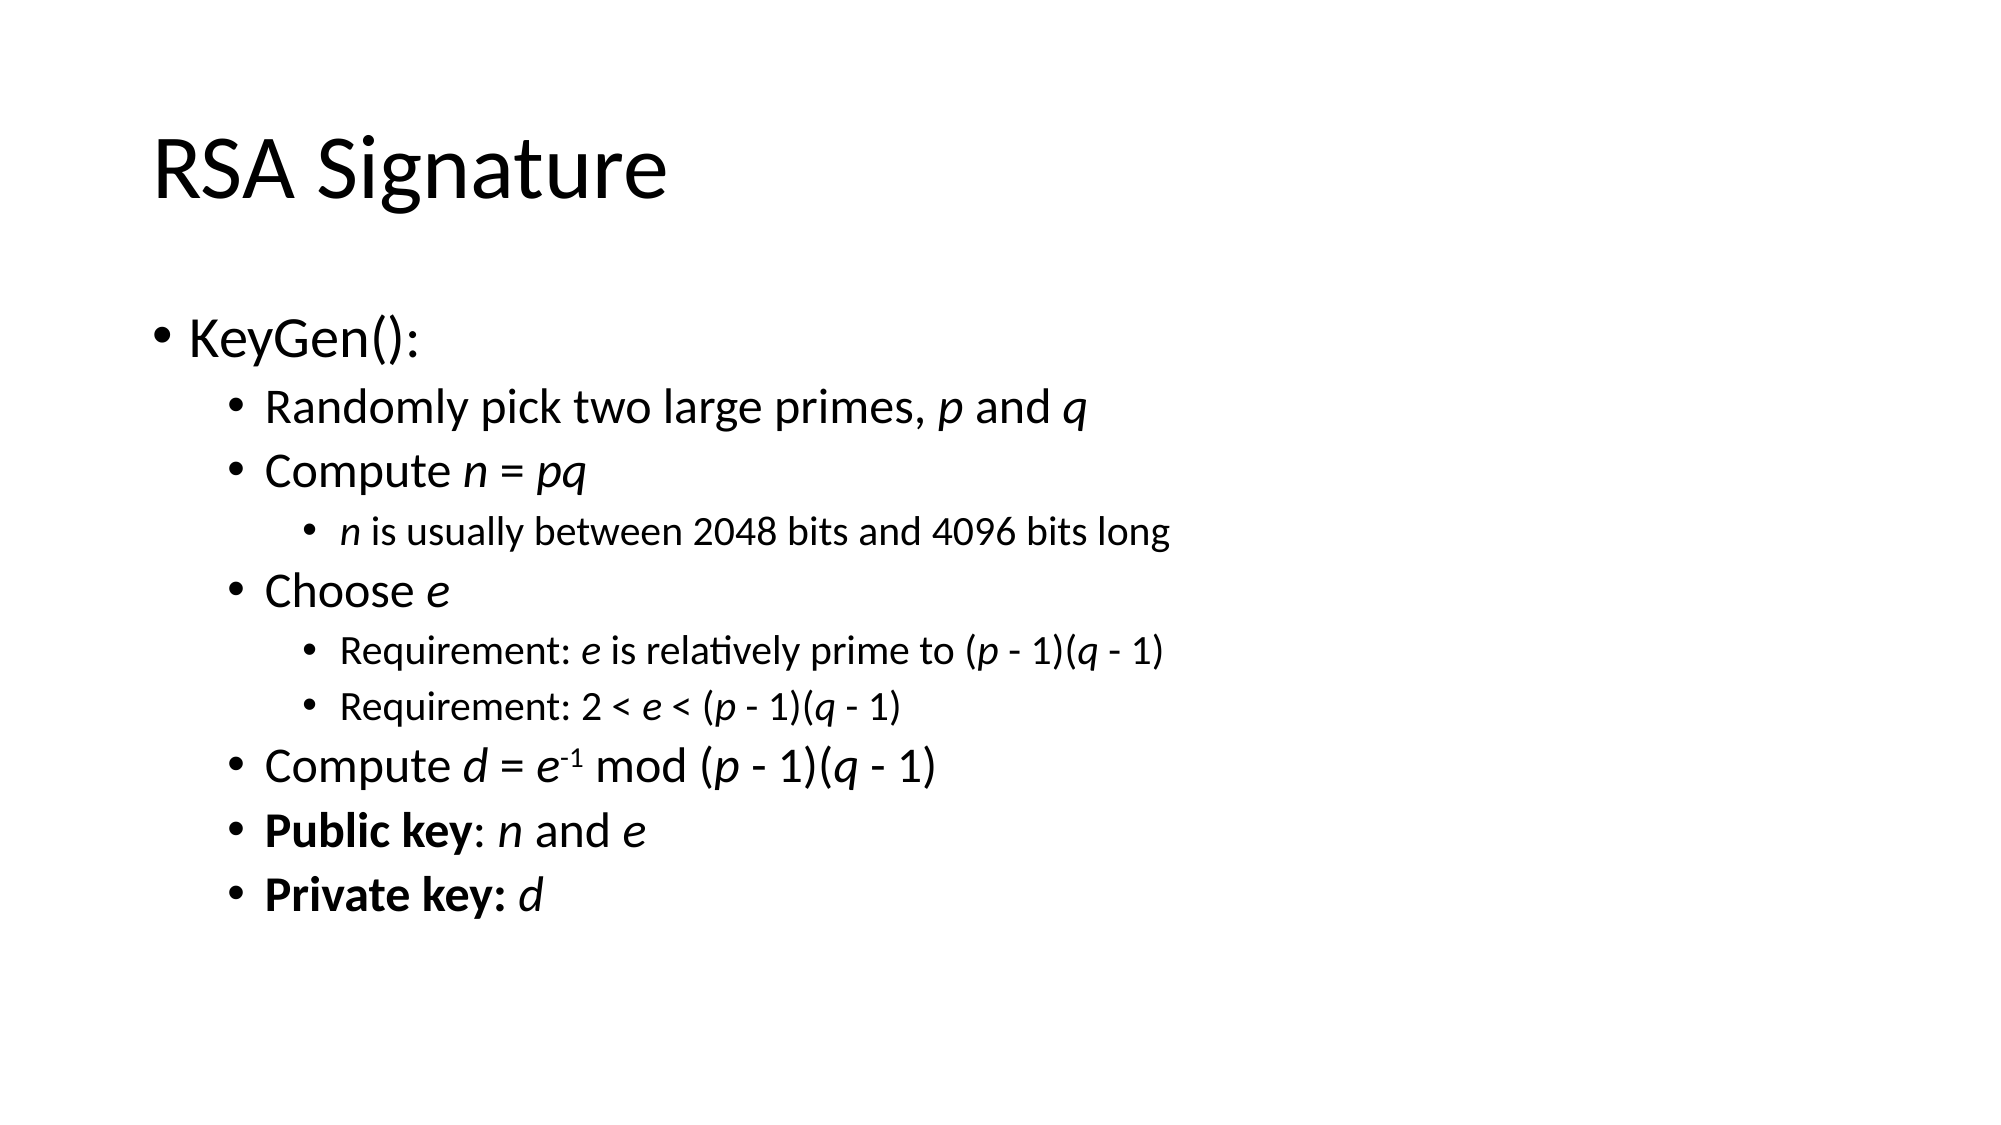

# RSA Signature
KeyGen():
Randomly pick two large primes, p and q
Compute n = pq
n is usually between 2048 bits and 4096 bits long
Choose e
Requirement: e is relatively prime to (p - 1)(q - 1)
Requirement: 2 < e < (p - 1)(q - 1)
Compute d = e-1 mod (p - 1)(q - 1)
Public key: n and e
Private key: d